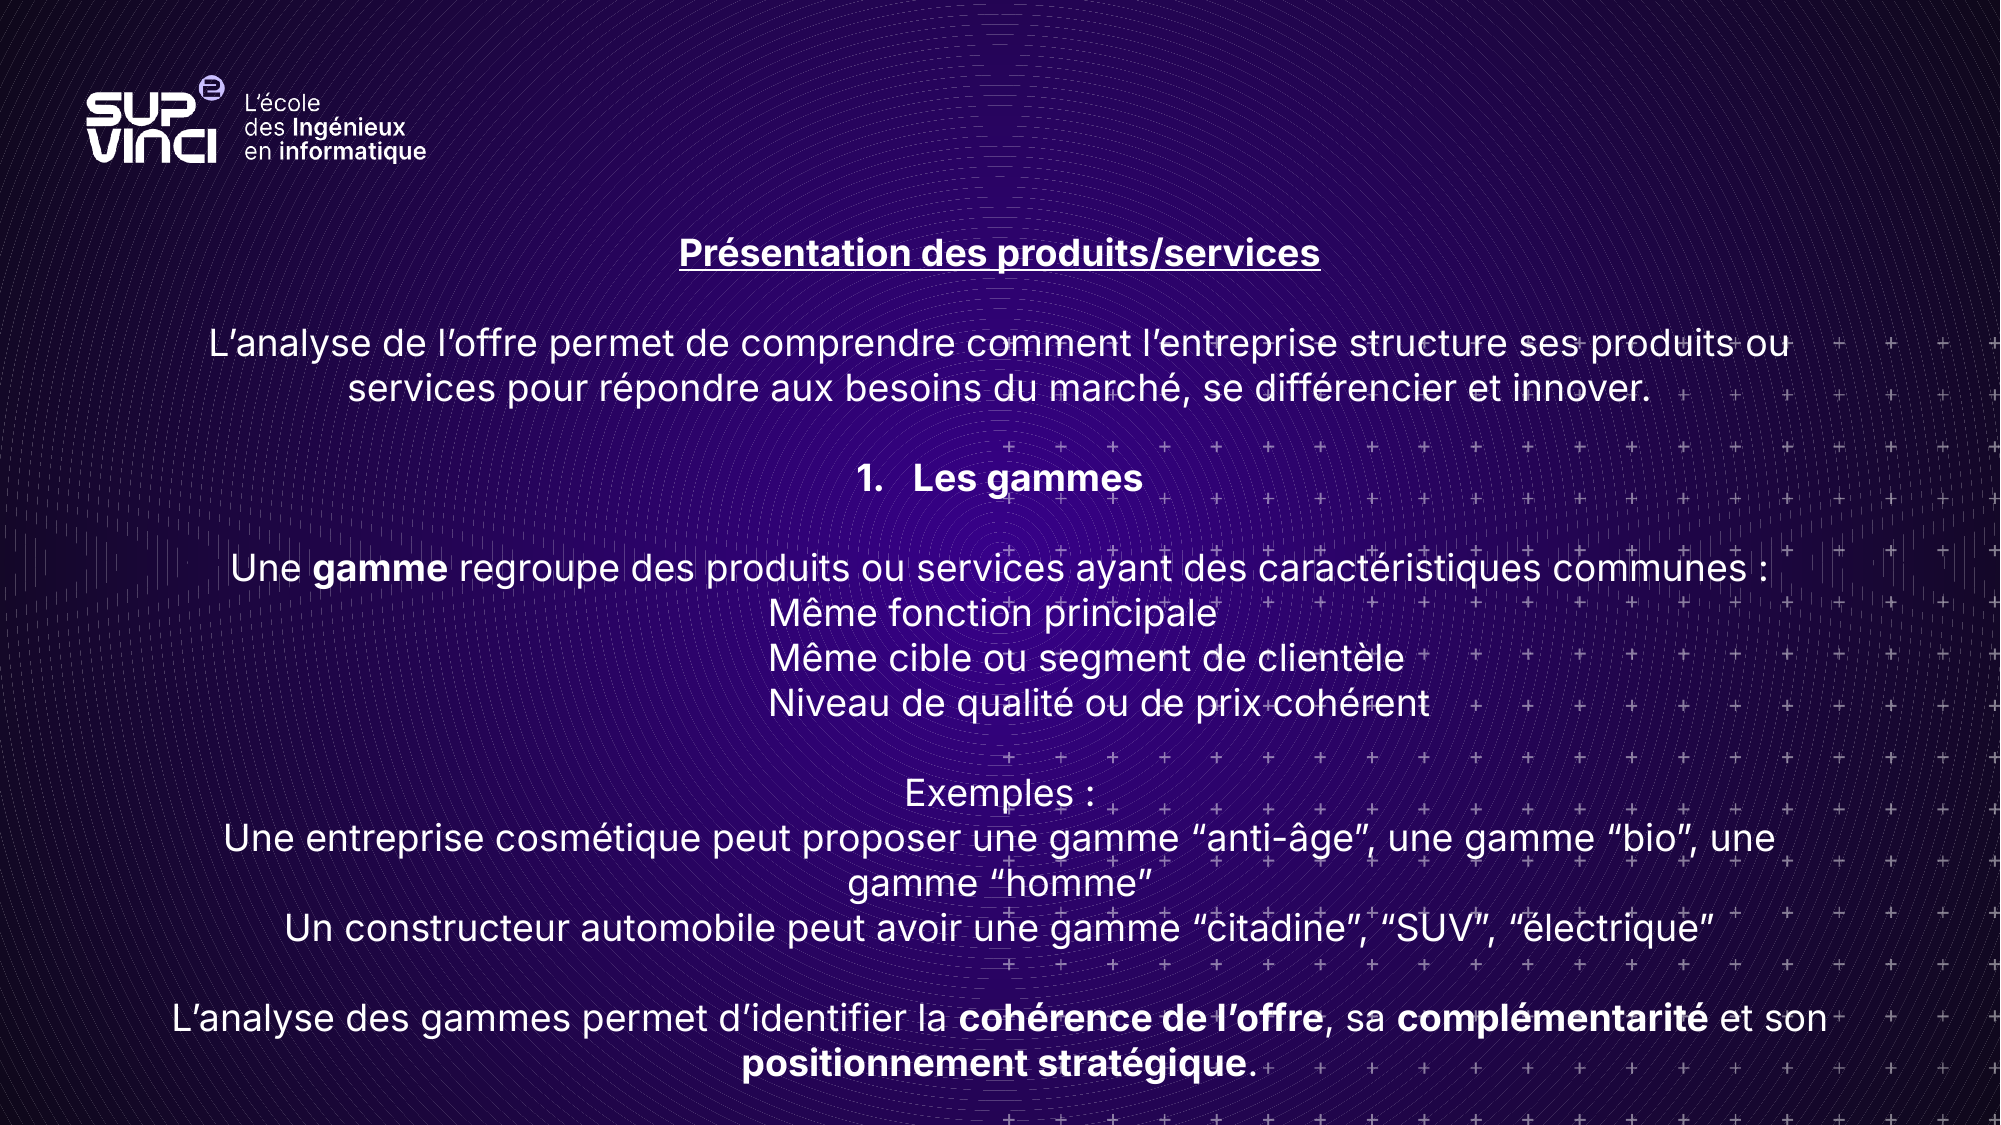

Présentation des produits/services

L’analyse de l’offre permet de comprendre comment l’entreprise structure ses produits ou services pour répondre aux besoins du marché, se différencier et innover.

Les gammes

Une gamme regroupe des produits ou services ayant des caractéristiques communes :
Même fonction principale
Même cible ou segment de clientèle
Niveau de qualité ou de prix cohérent

Exemples :
Une entreprise cosmétique peut proposer une gamme “anti-âge”, une gamme “bio”, une gamme “homme”
Un constructeur automobile peut avoir une gamme “citadine”, “SUV”, “électrique”

L’analyse des gammes permet d’identifier la cohérence de l’offre, sa complémentarité et son positionnement stratégique.